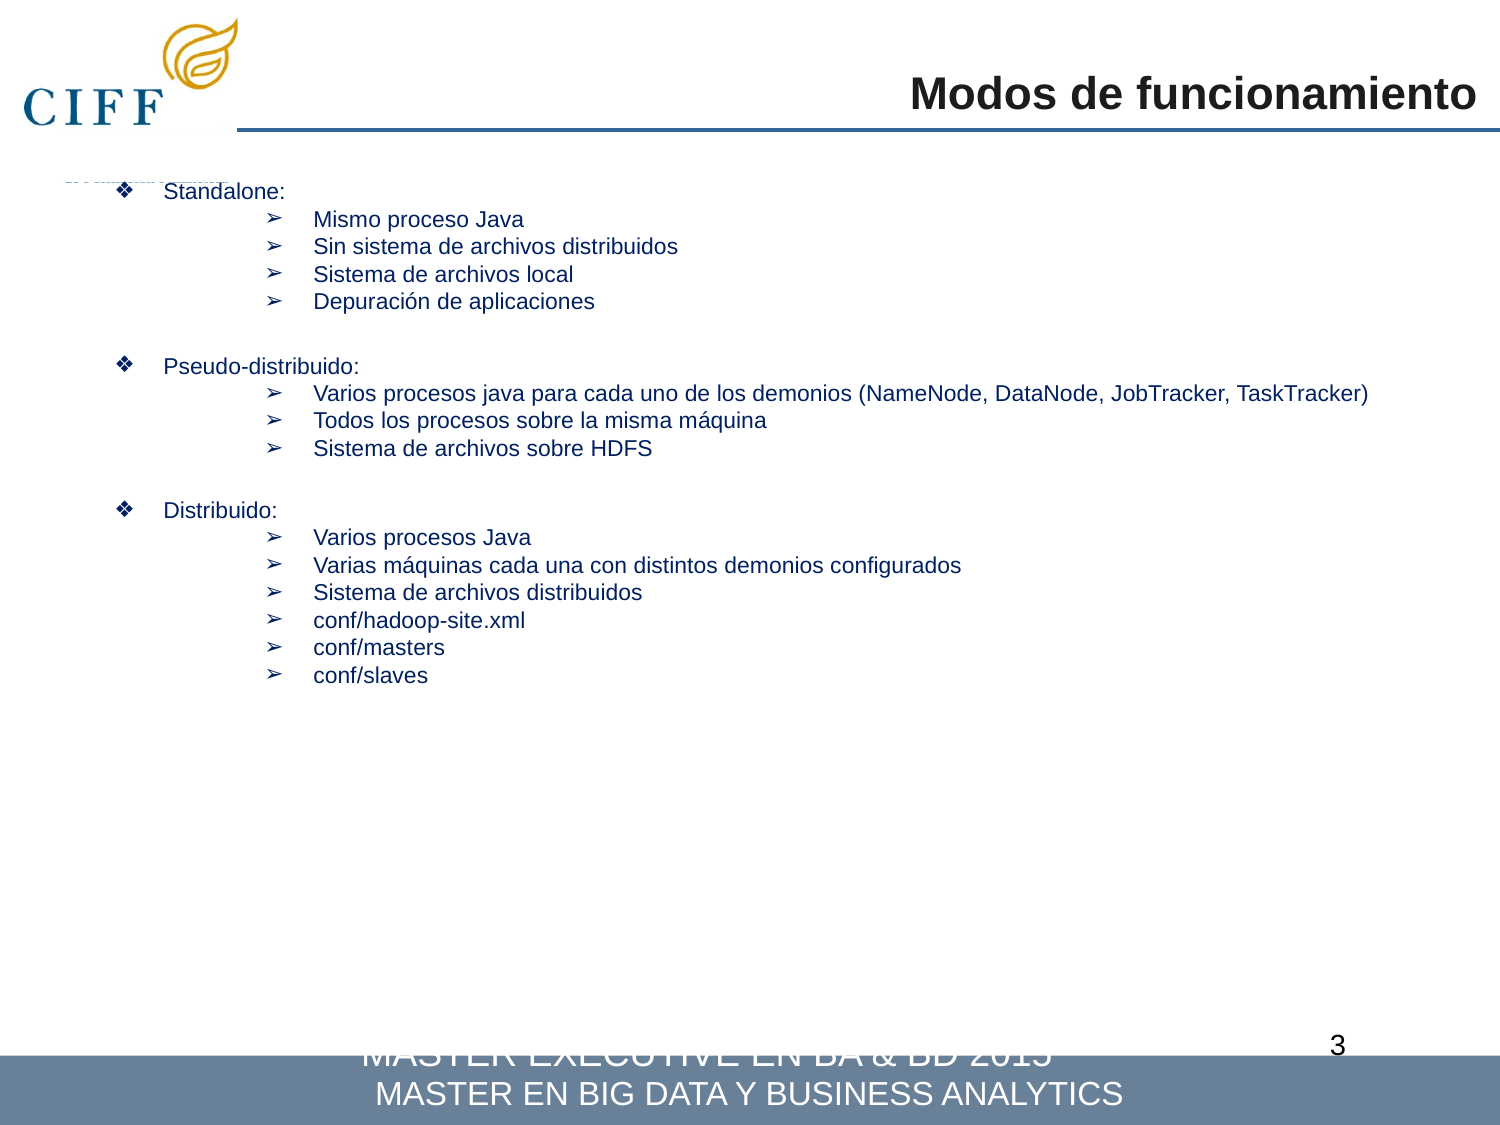

Modos de funcionamiento
Standalone:
Mismo proceso Java
Sin sistema de archivos distribuidos
Sistema de archivos local
Depuración de aplicaciones
Pseudo-distribuido:
Varios procesos java para cada uno de los demonios (NameNode, DataNode, JobTracker, TaskTracker)
Todos los procesos sobre la misma máquina
Sistema de archivos sobre HDFS
Distribuido:
Varios procesos Java
Varias máquinas cada una con distintos demonios configurados
Sistema de archivos distribuidos
conf/hadoop-site.xml
conf/masters
conf/slaves
3